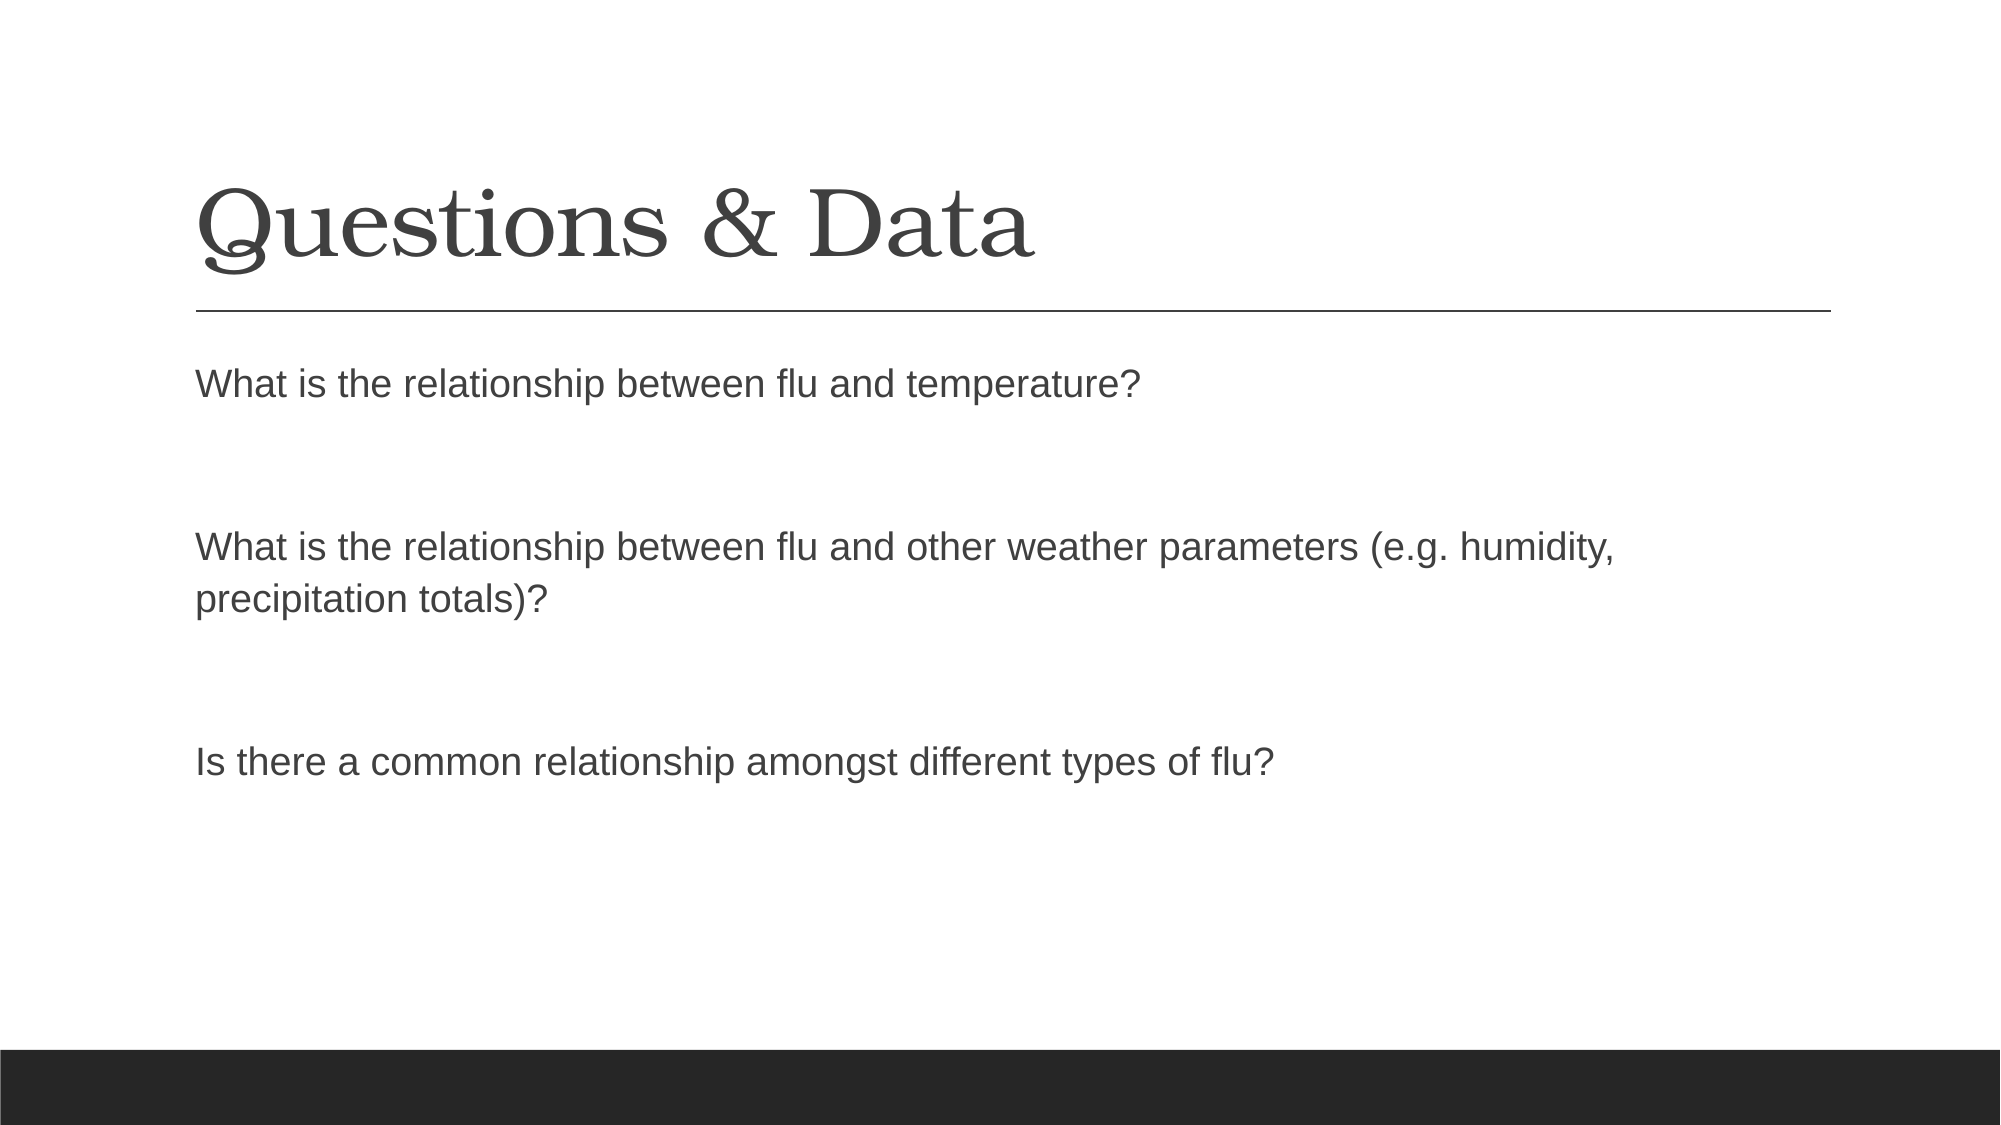

# Questions & Data
What is the relationship between flu and temperature?

What is the relationship between flu and other weather parameters (e.g. humidity, precipitation totals)?

Is there a common relationship amongst different types of flu?